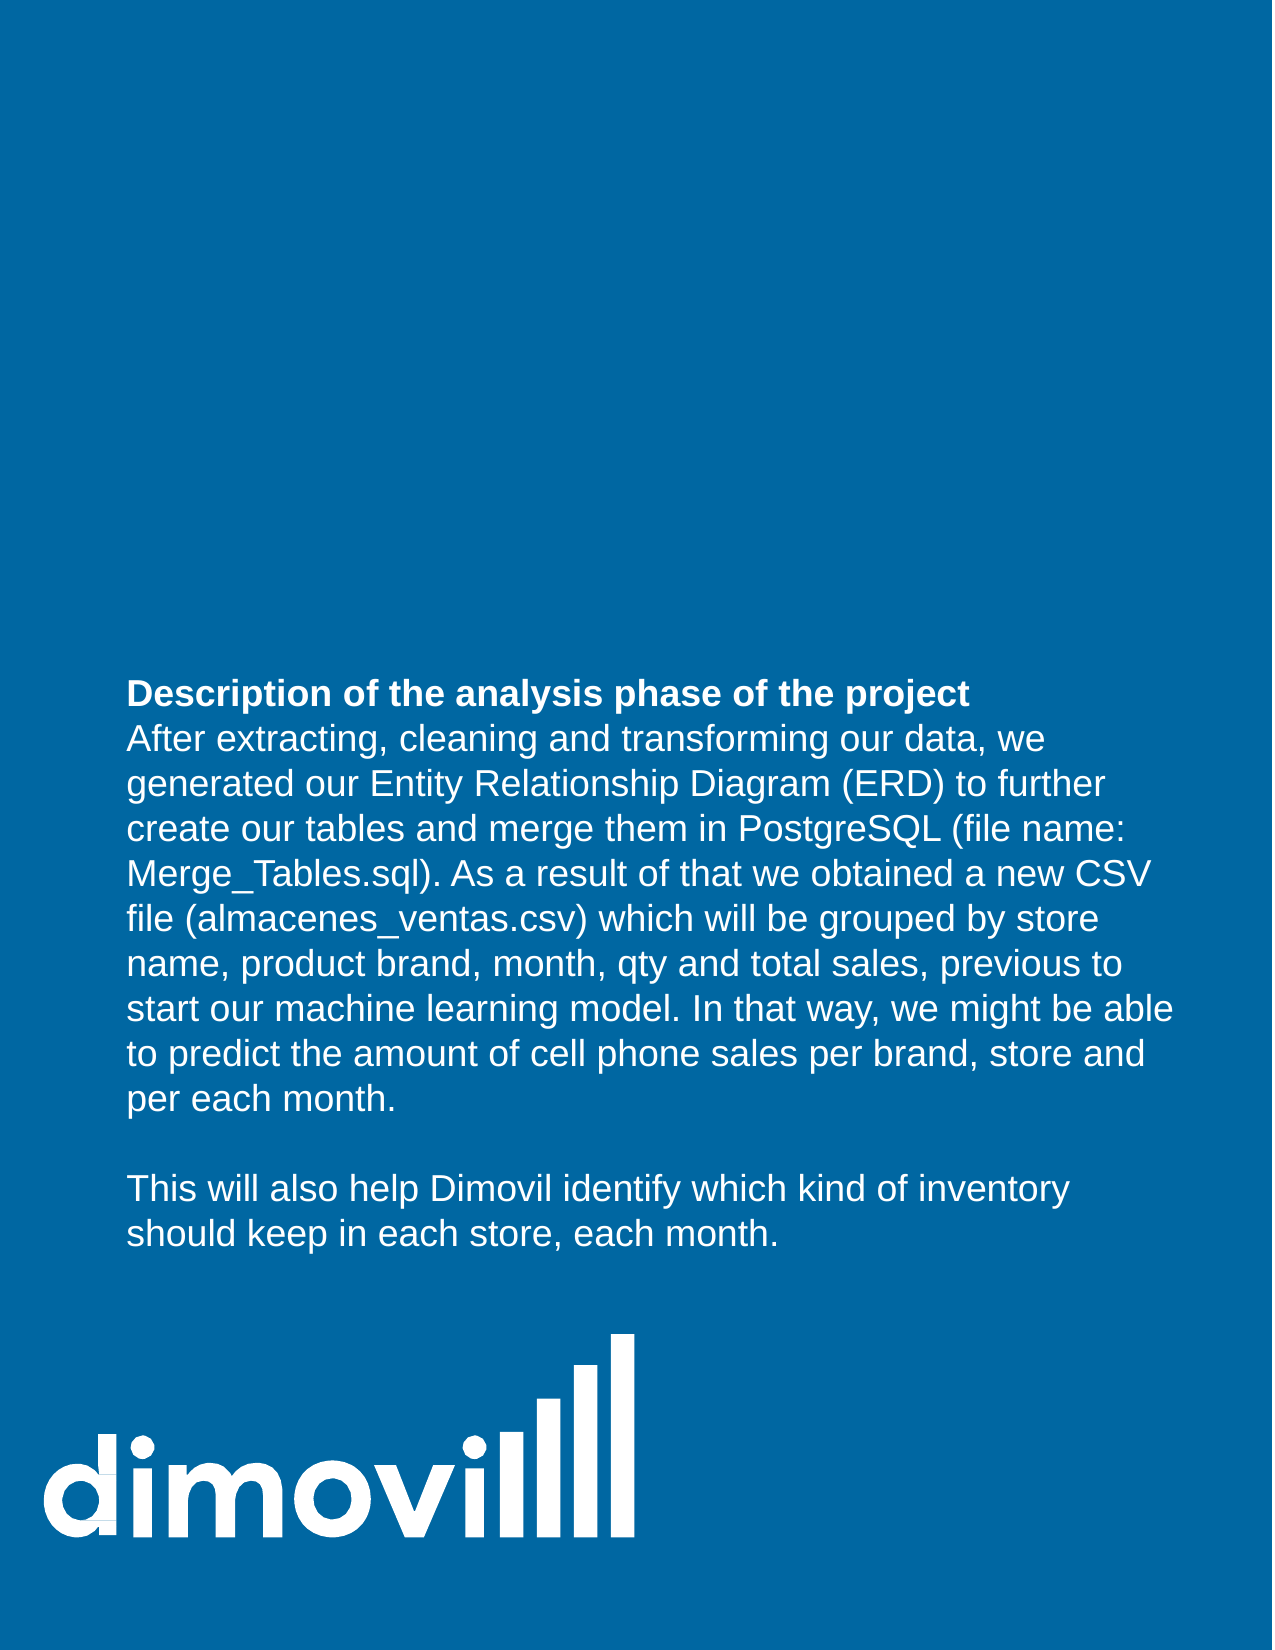

Description of the analysis phase of the project
After extracting, cleaning and transforming our data, we generated our Entity Relationship Diagram (ERD) to further create our tables and merge them in PostgreSQL (file name: Merge_Tables.sql). As a result of that we obtained a new CSV file (almacenes_ventas.csv) which will be grouped by store name, product brand, month, qty and total sales, previous to start our machine learning model. In that way, we might be able to predict the amount of cell phone sales per brand, store and per each month.

This will also help Dimovil identify which kind of inventory should keep in each store, each month.